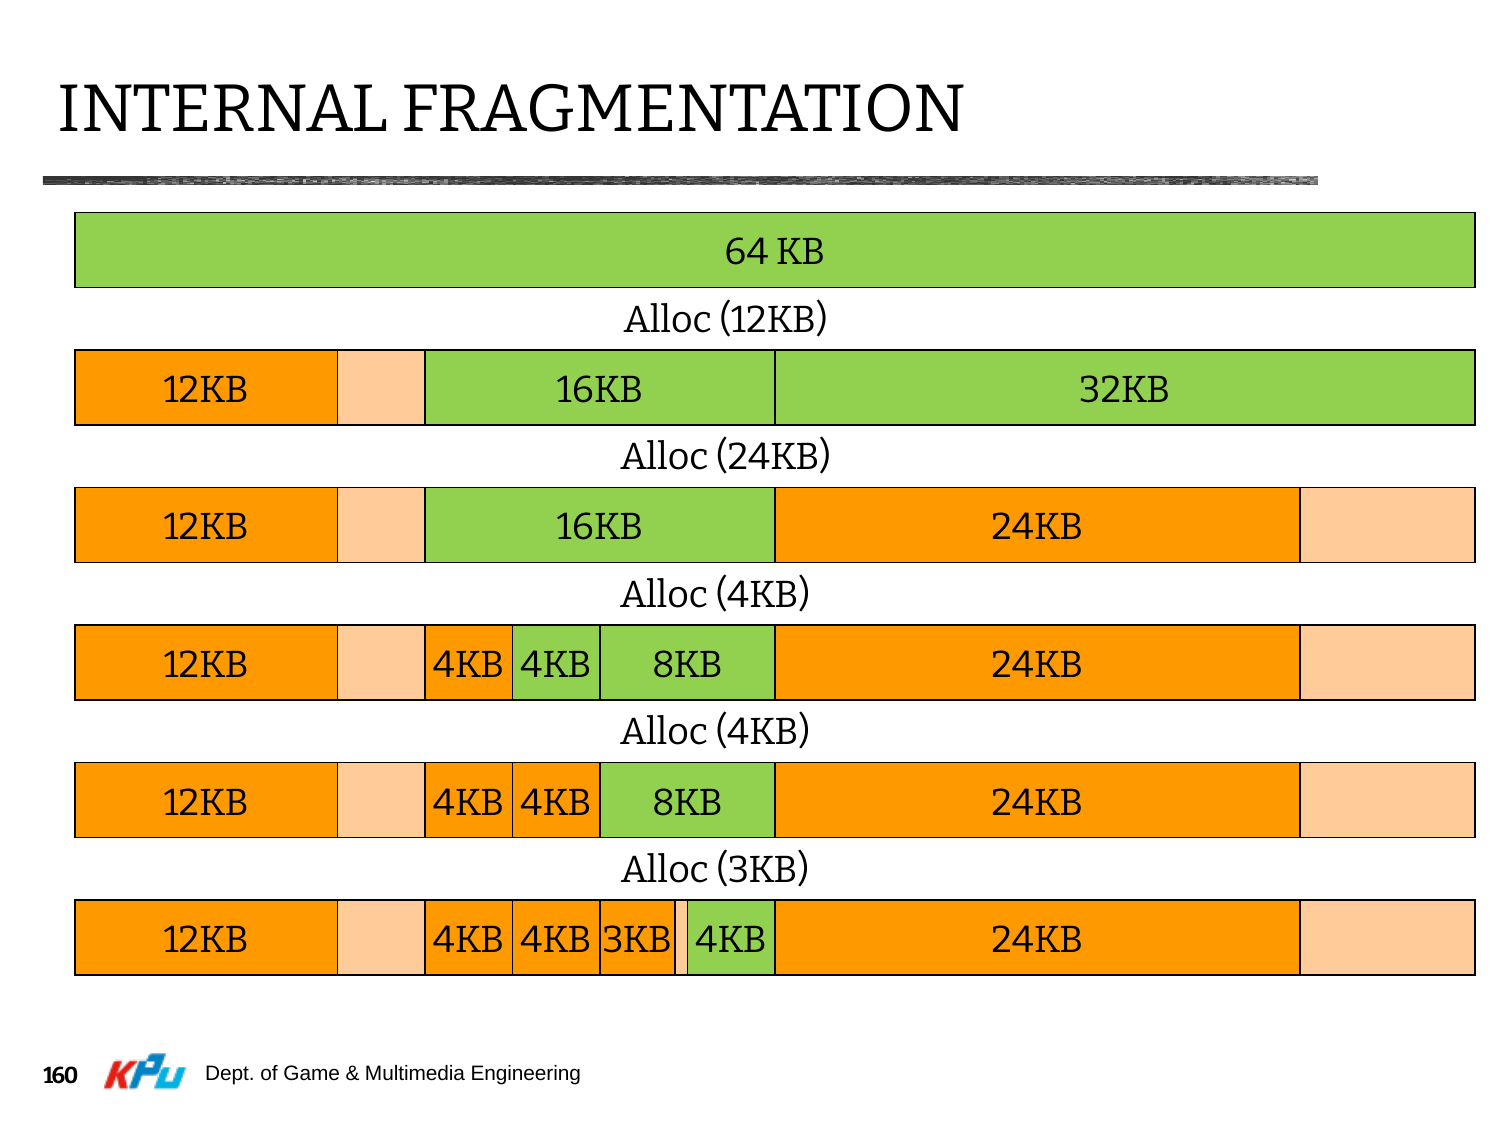

# Internal Fragmentation

64 KB
Alloc (12KB)
12KB

16KB
32KB
Alloc (24KB)
12KB

16KB
24KB

Alloc (4KB)
12KB

4KB
4KB
8KB
24KB

Alloc (4KB)
12KB

4KB
4KB
8KB
24KB

Alloc (3KB)
12KB

4KB
4KB
3KB

4KB
24KB

Dept. of Game & Multimedia Engineering
160